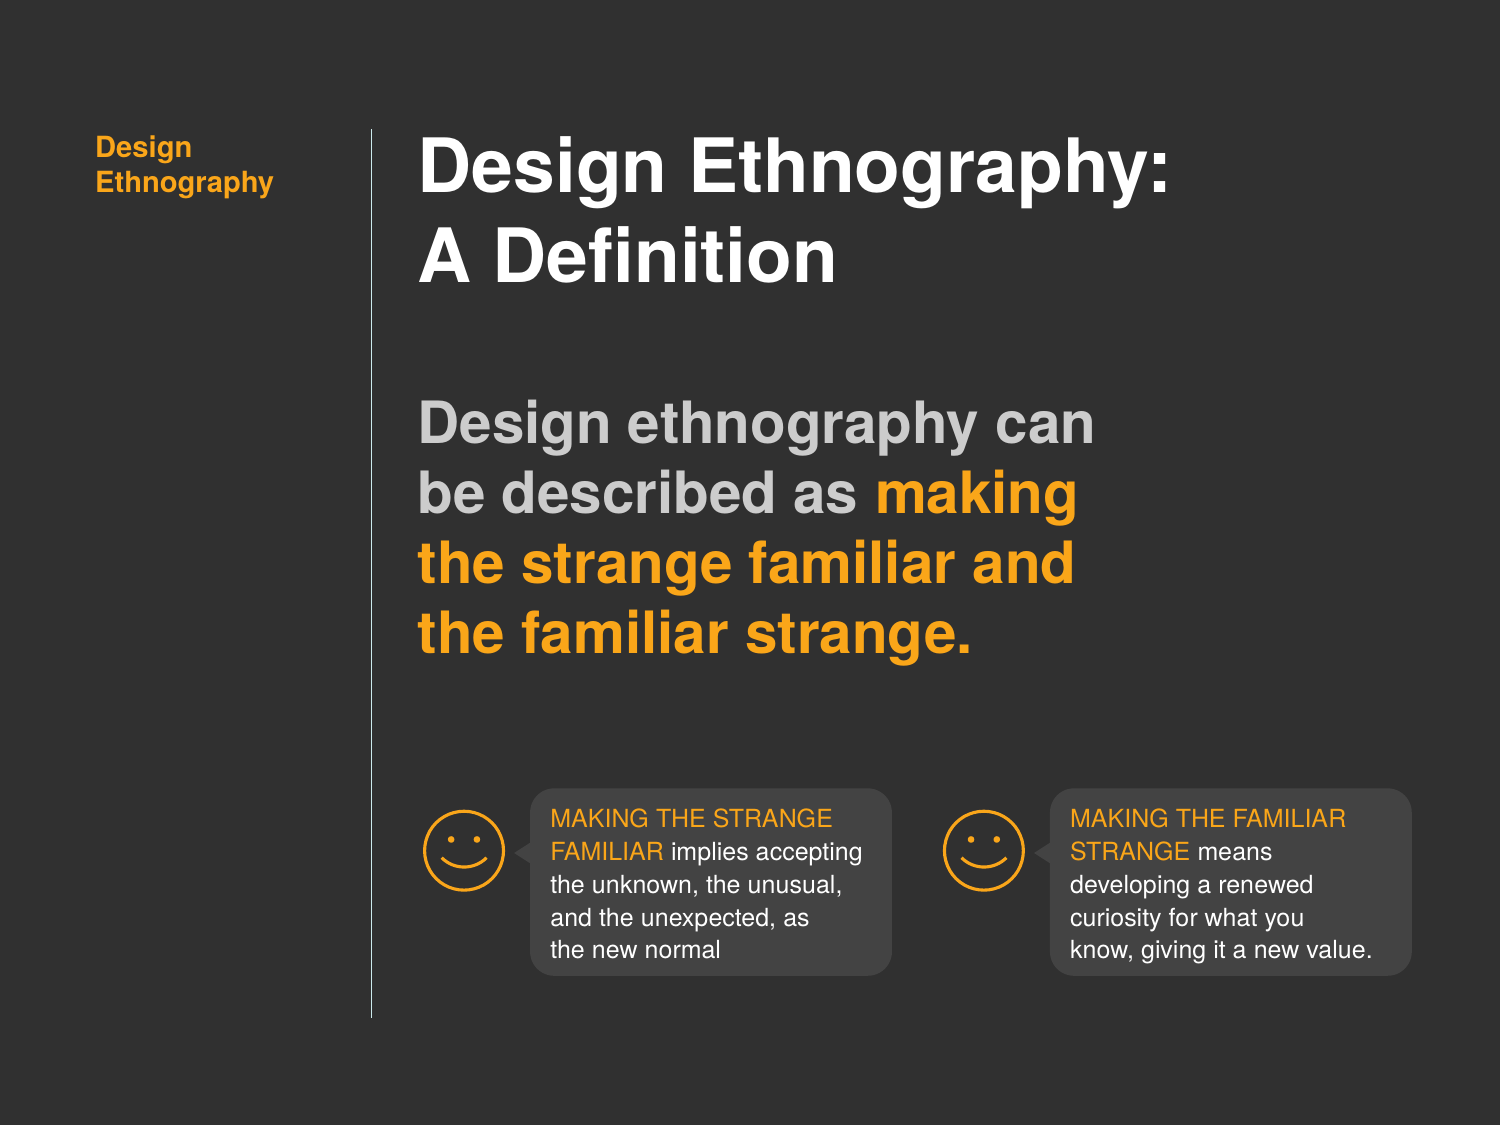

# Design Ethnography: A Definition

Design ethnography can
be described as making
the strange familiar and
the familiar strange.
Design
Ethnography

MAKING THE STRANGE
FAMILIAR implies accepting the unknown, the unusual, and the unexpected, as
the new normal

MAKING THE FAMILIAR STRANGE means developing a renewed curiosity for what you
know, giving it a new value.